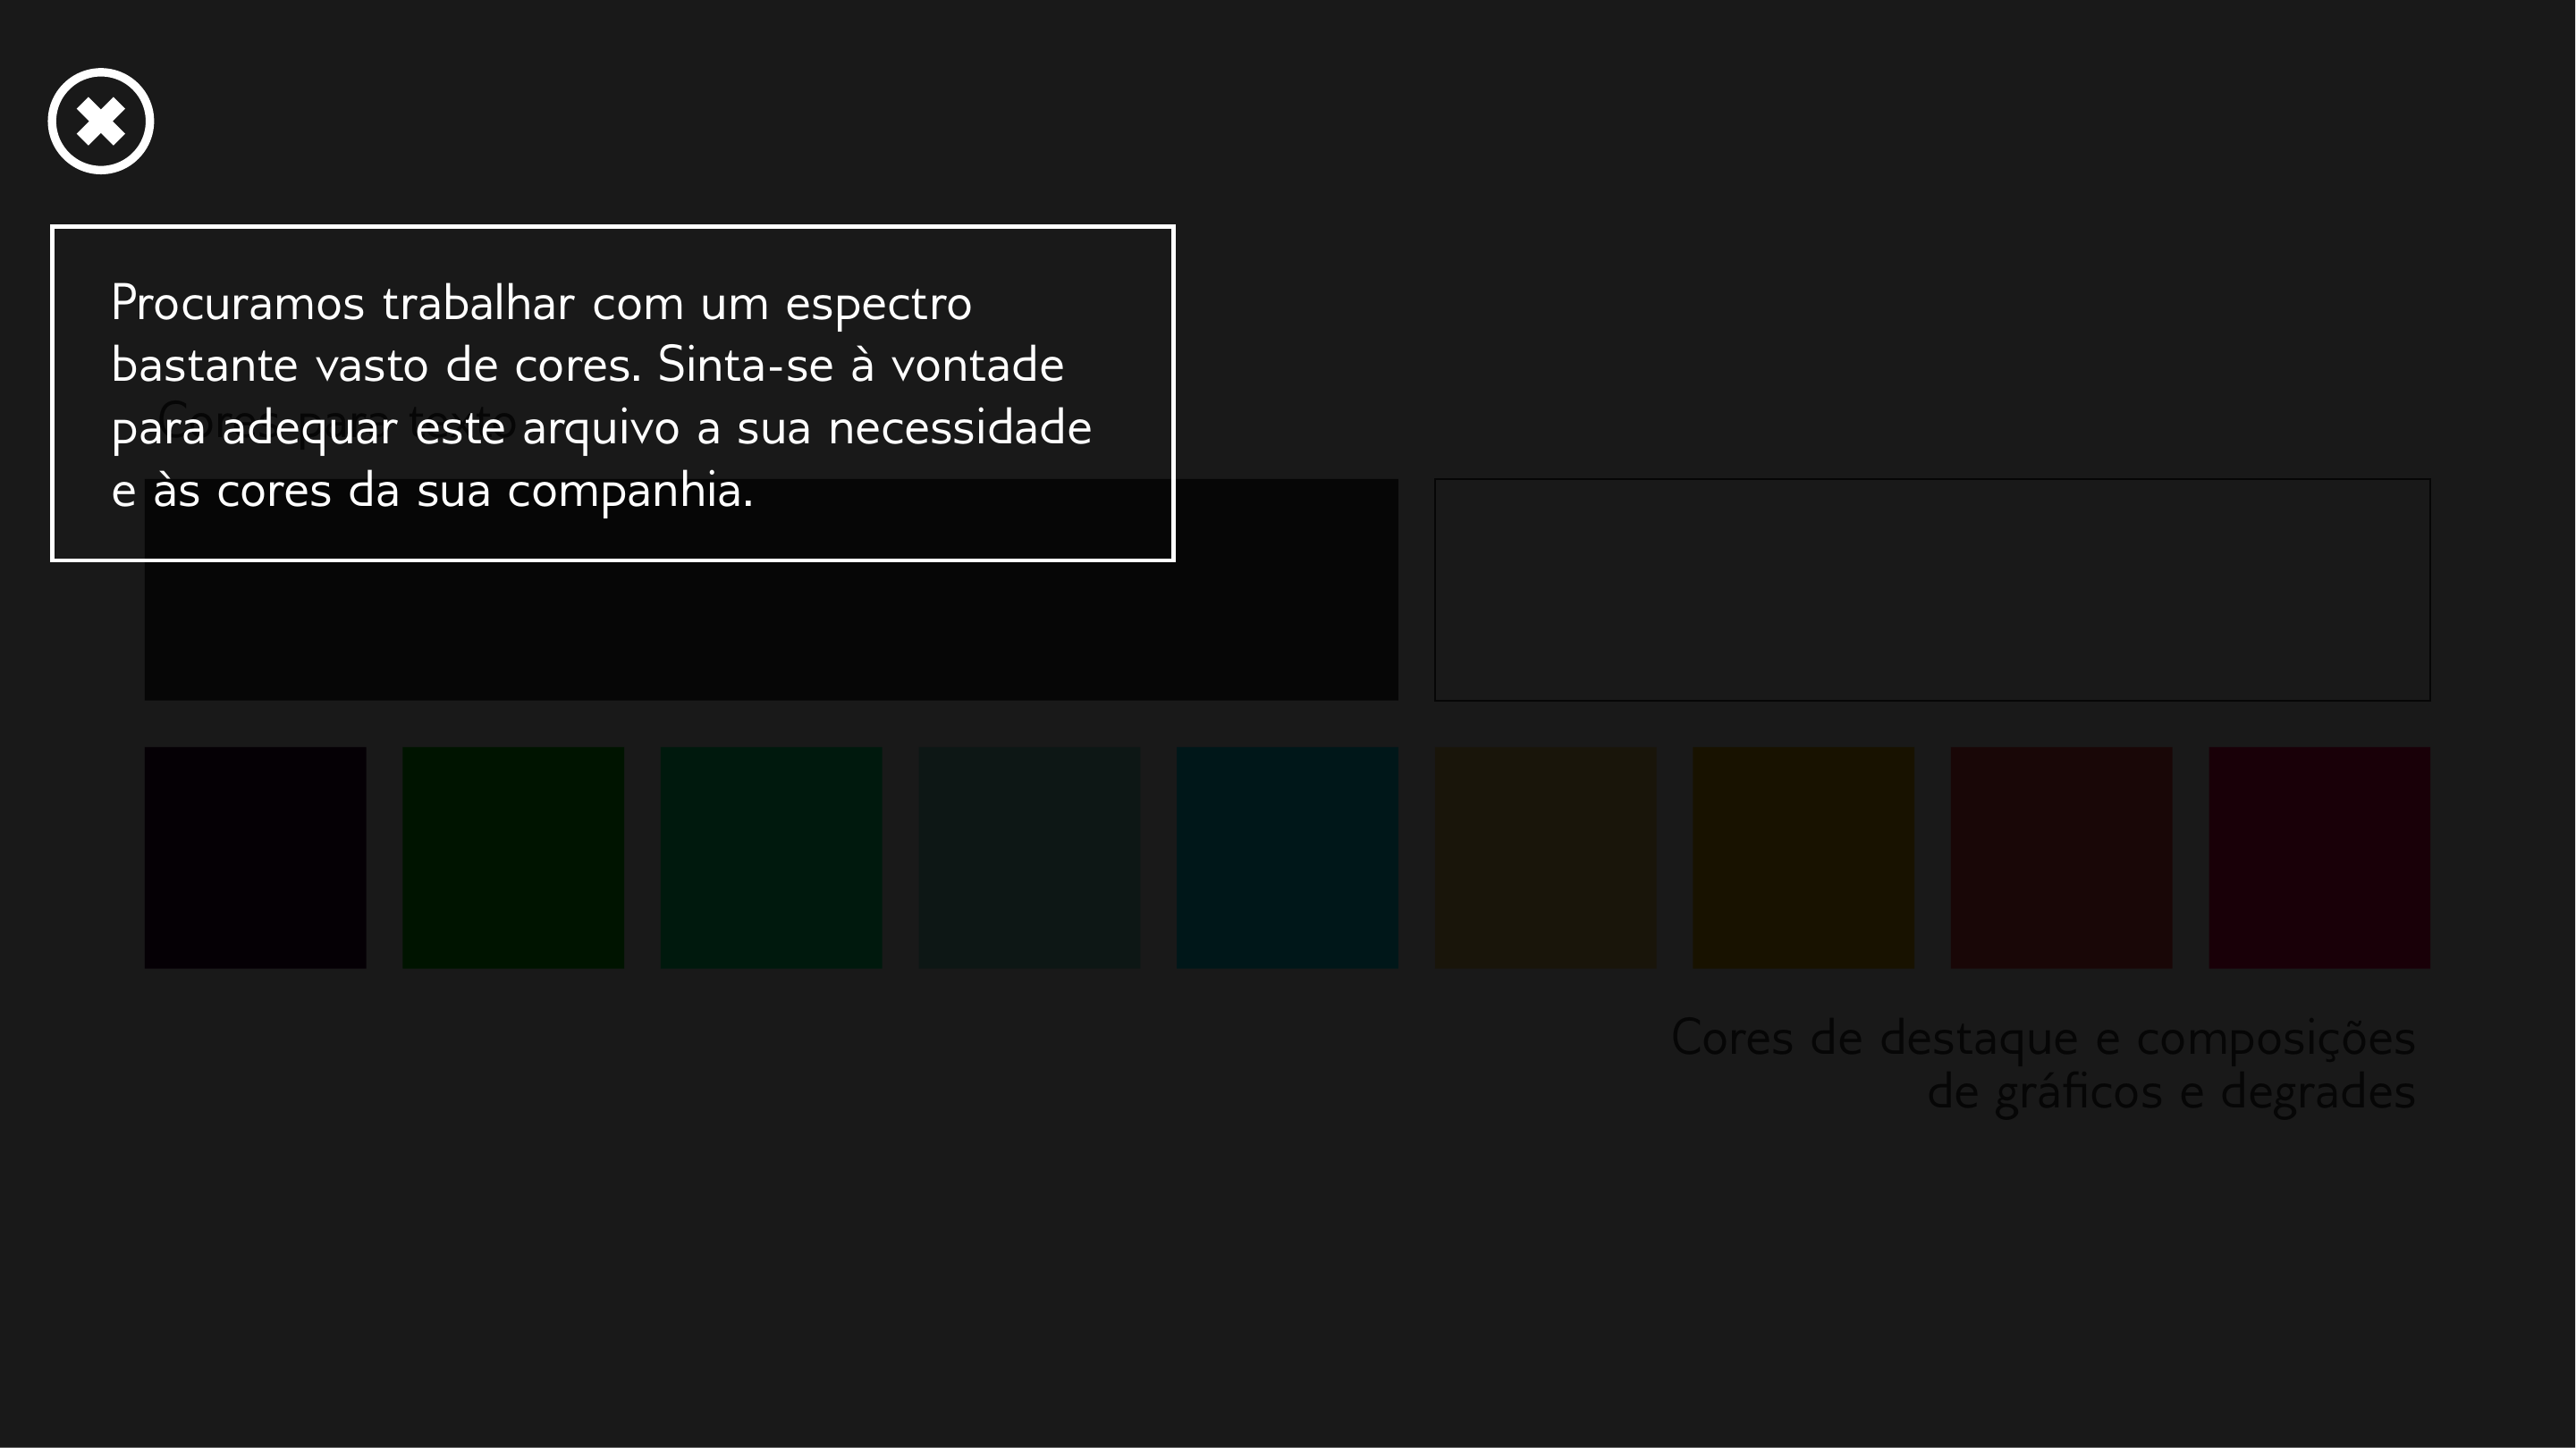

Procuramos trabalhar com um espectro bastante vasto de cores. Sinta-se à vontade para adequar este arquivo a sua necessidade e às cores da sua companhia.
Cores para texto

Cores de destaque e composições de gráficos e degrades